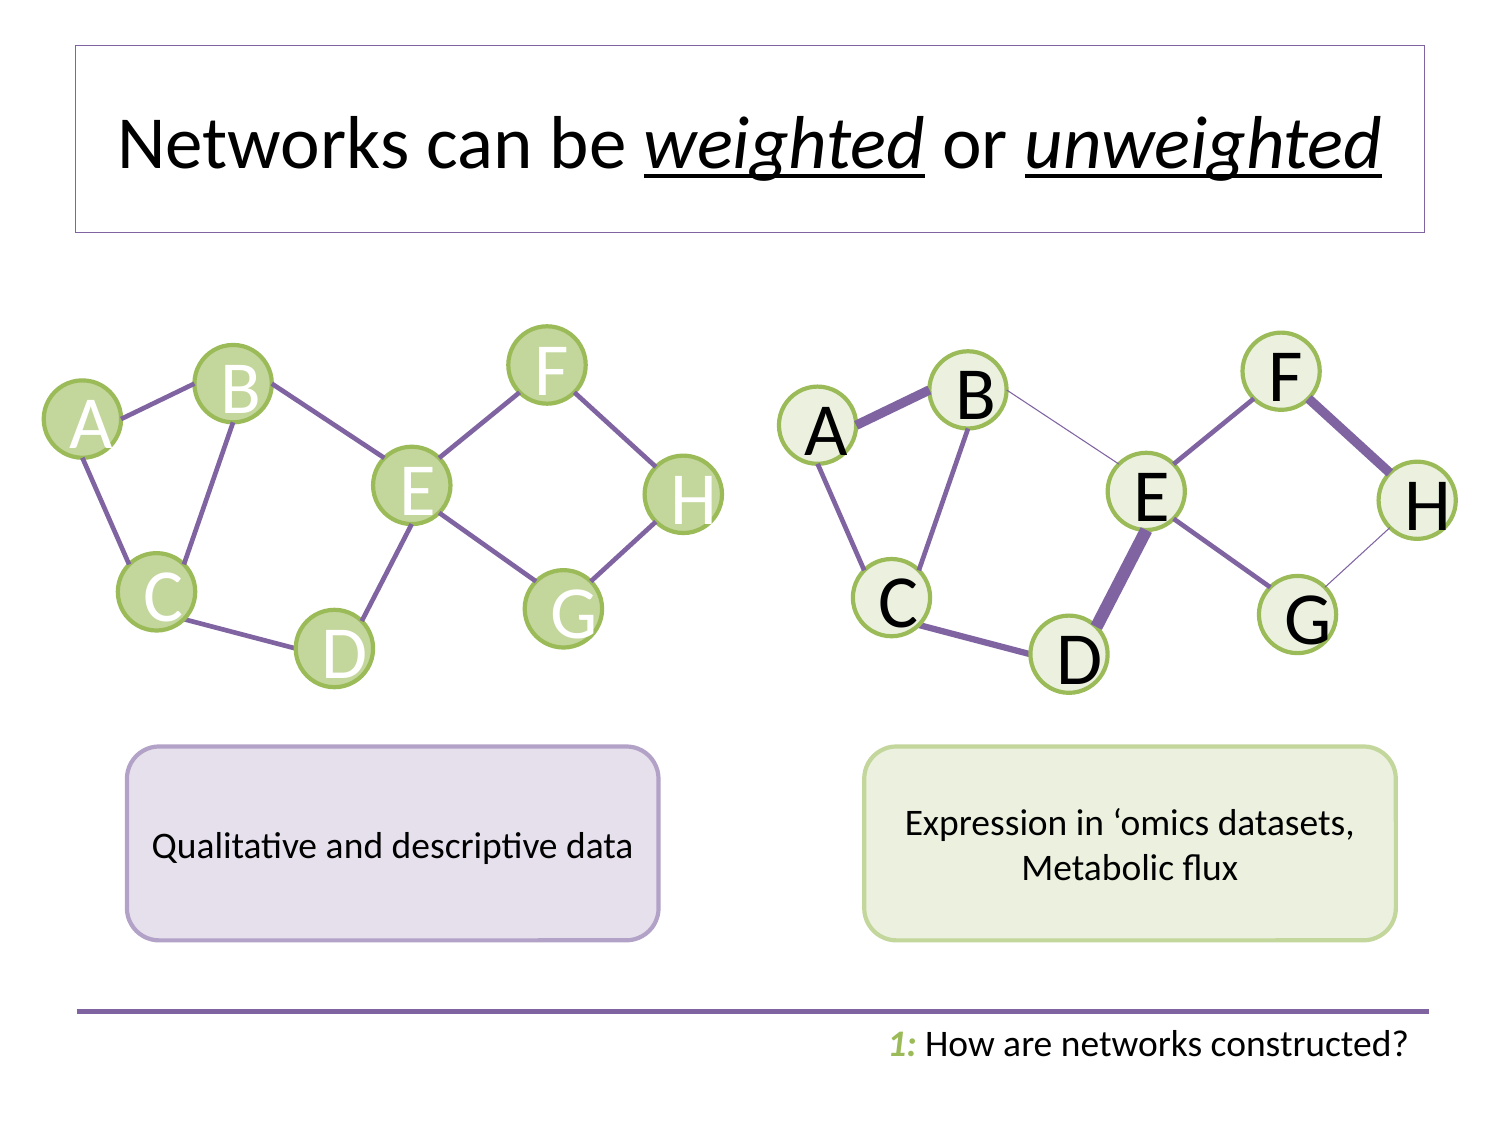

# Networks can be weighted or unweighted
F
B
A
E
H
C
G
D
F
B
A
E
H
C
G
D
Qualitative and descriptive data
Expression in ‘omics datasets,
Metabolic flux
1: How are networks constructed?